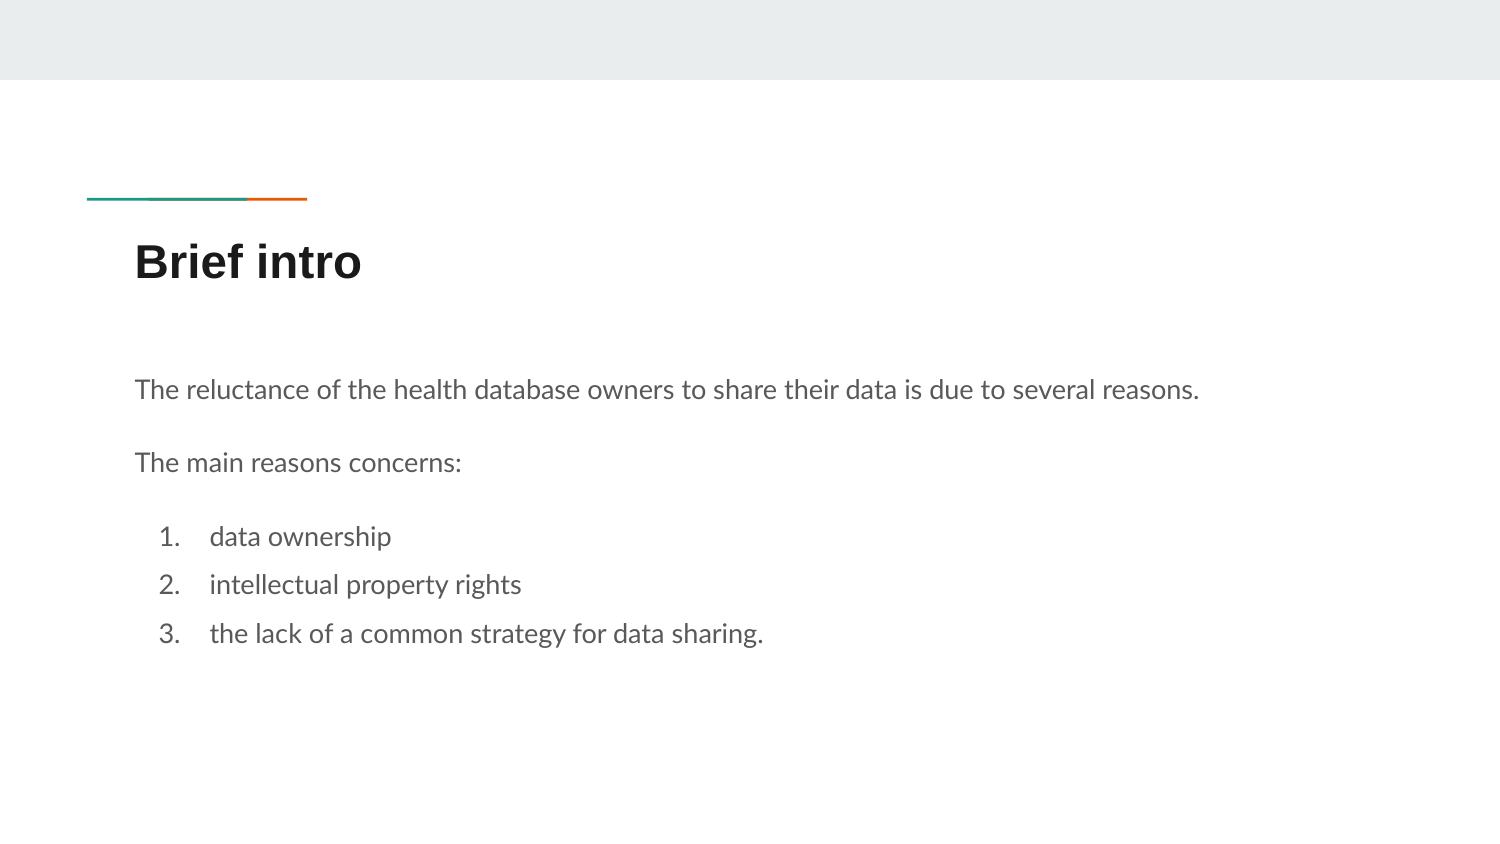

# Brief intro

The reluctance of the health database owners to share their data is due to several reasons.
The main reasons concerns:
data ownership
intellectual property rights
the lack of a common strategy for data sharing.